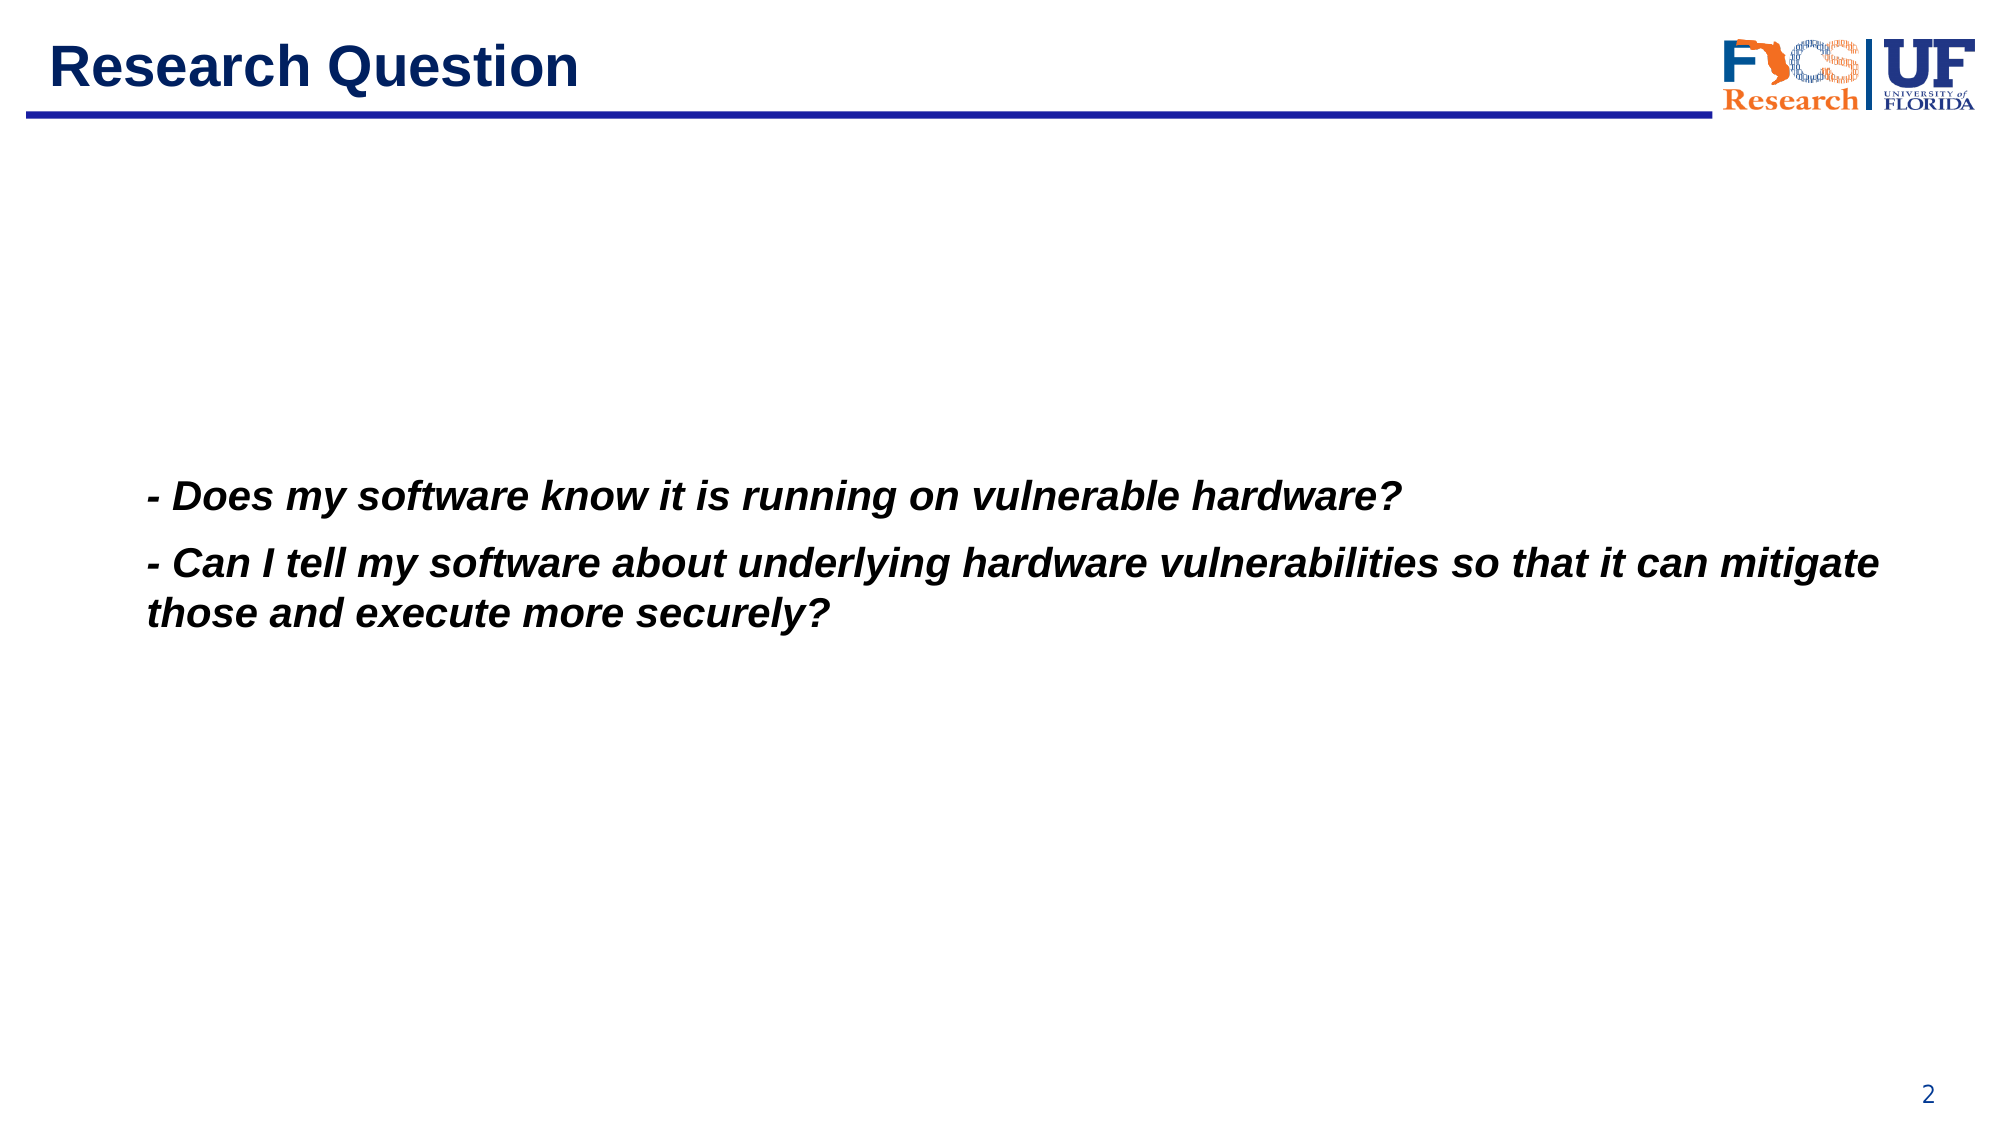

Research Question
- Does my software know it is running on vulnerable hardware?
- Can I tell my software about underlying hardware vulnerabilities so that it can mitigate those and execute more securely?

2